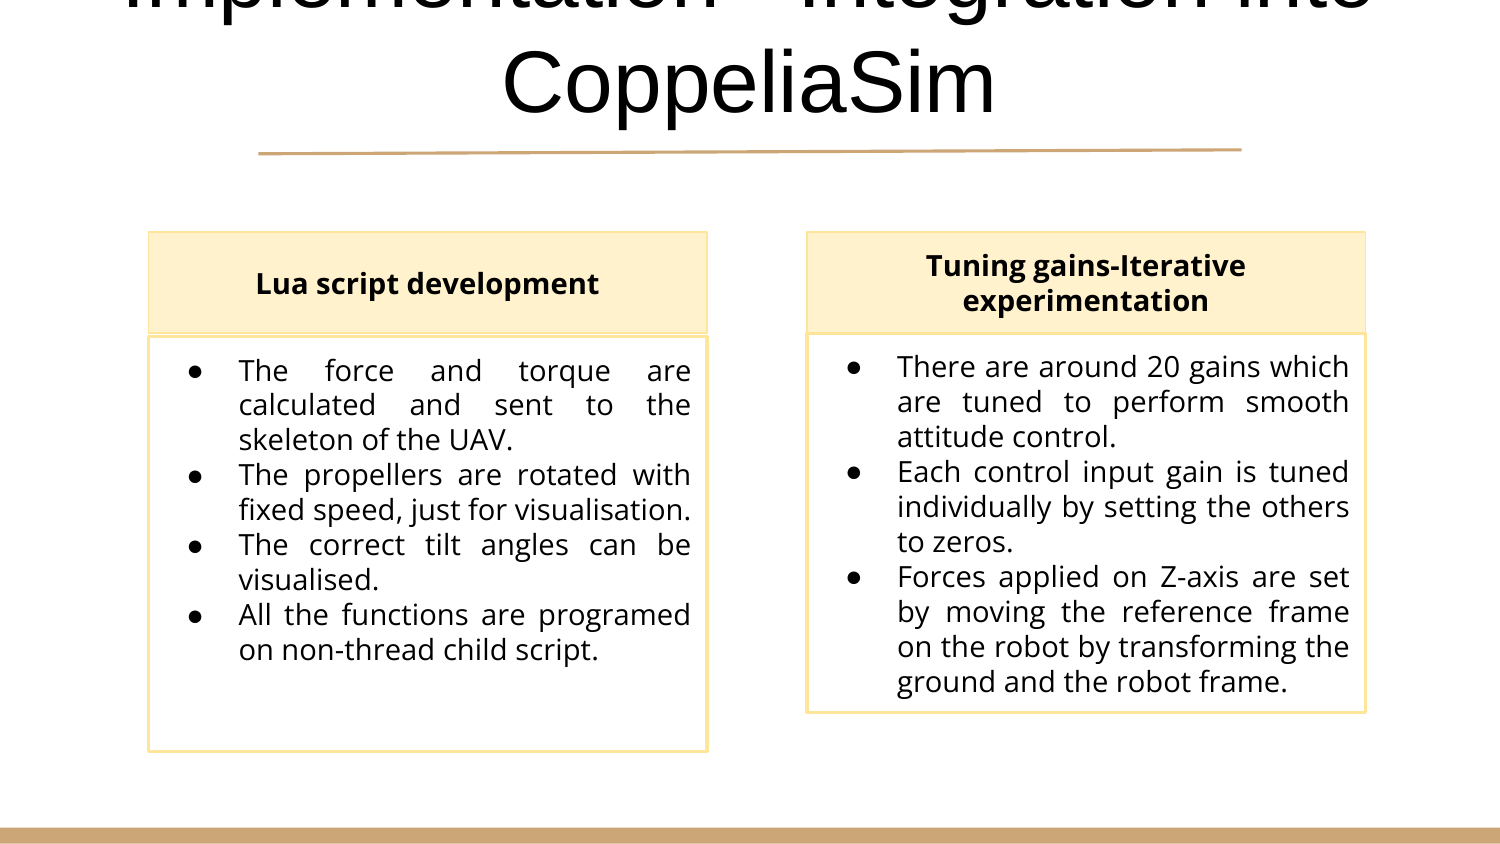

# Implementation - Integration into CoppeliaSim
Lua script development
Tuning gains-Iterative experimentation
There are around 20 gains which are tuned to perform smooth attitude control.
Each control input gain is tuned individually by setting the others to zeros.
Forces applied on Z-axis are set by moving the reference frame on the robot by transforming the ground and the robot frame.
The force and torque are calculated and sent to the skeleton of the UAV.
The propellers are rotated with fixed speed, just for visualisation.
The correct tilt angles can be visualised.
All the functions are programed on non-thread child script.